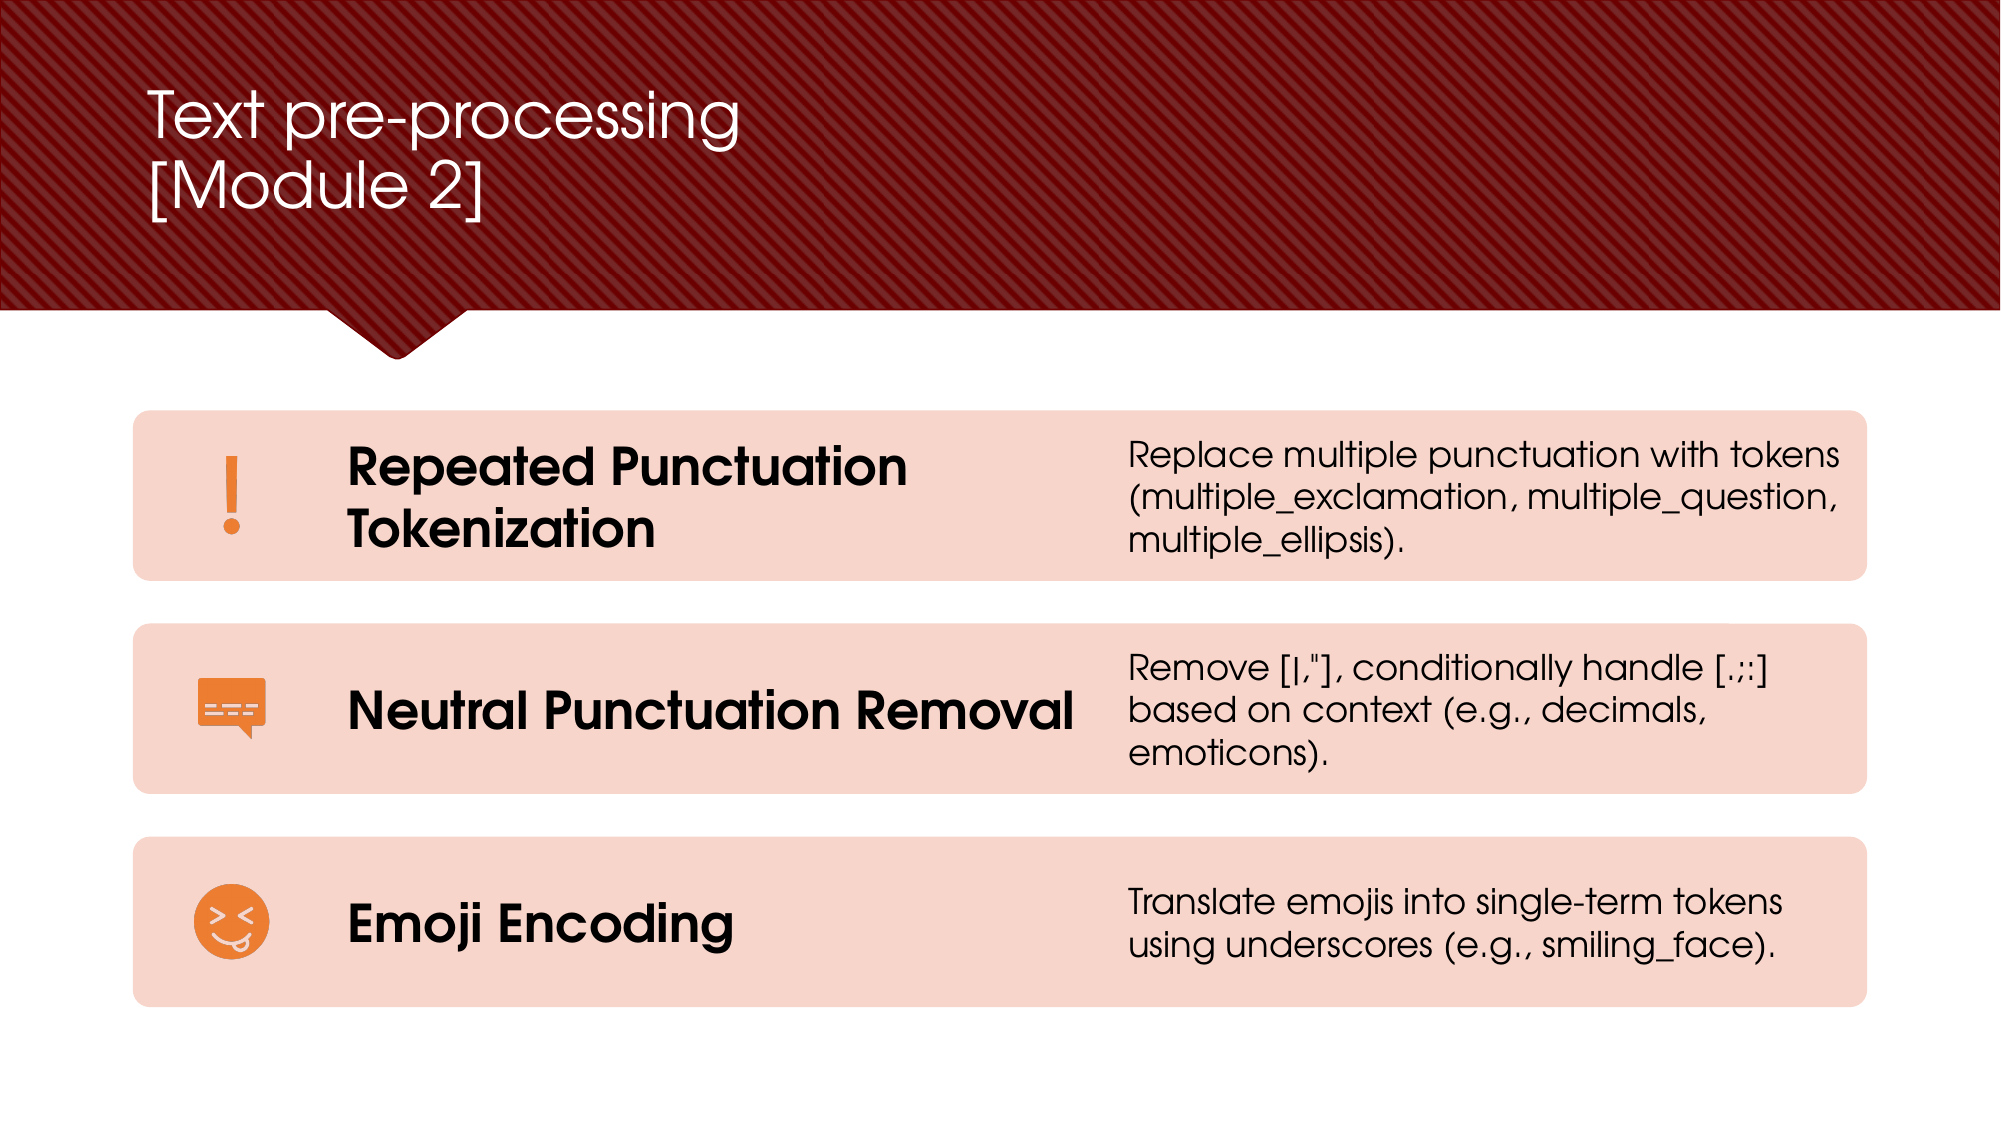

# Text pre-processing [Module 2]

Repeated Punctuation Tokenization

Replace multiple punctuation with tokens (multiple_exclamation, multiple_question, multiple_ellipsis).

Neutral Punctuation Removal

Remove [|,"], conditionally handle [.;:] based on context (e.g., decimals, emoticons).

Emoji Encoding

Translate emojis into single-term tokens using underscores (e.g., smiling_face).